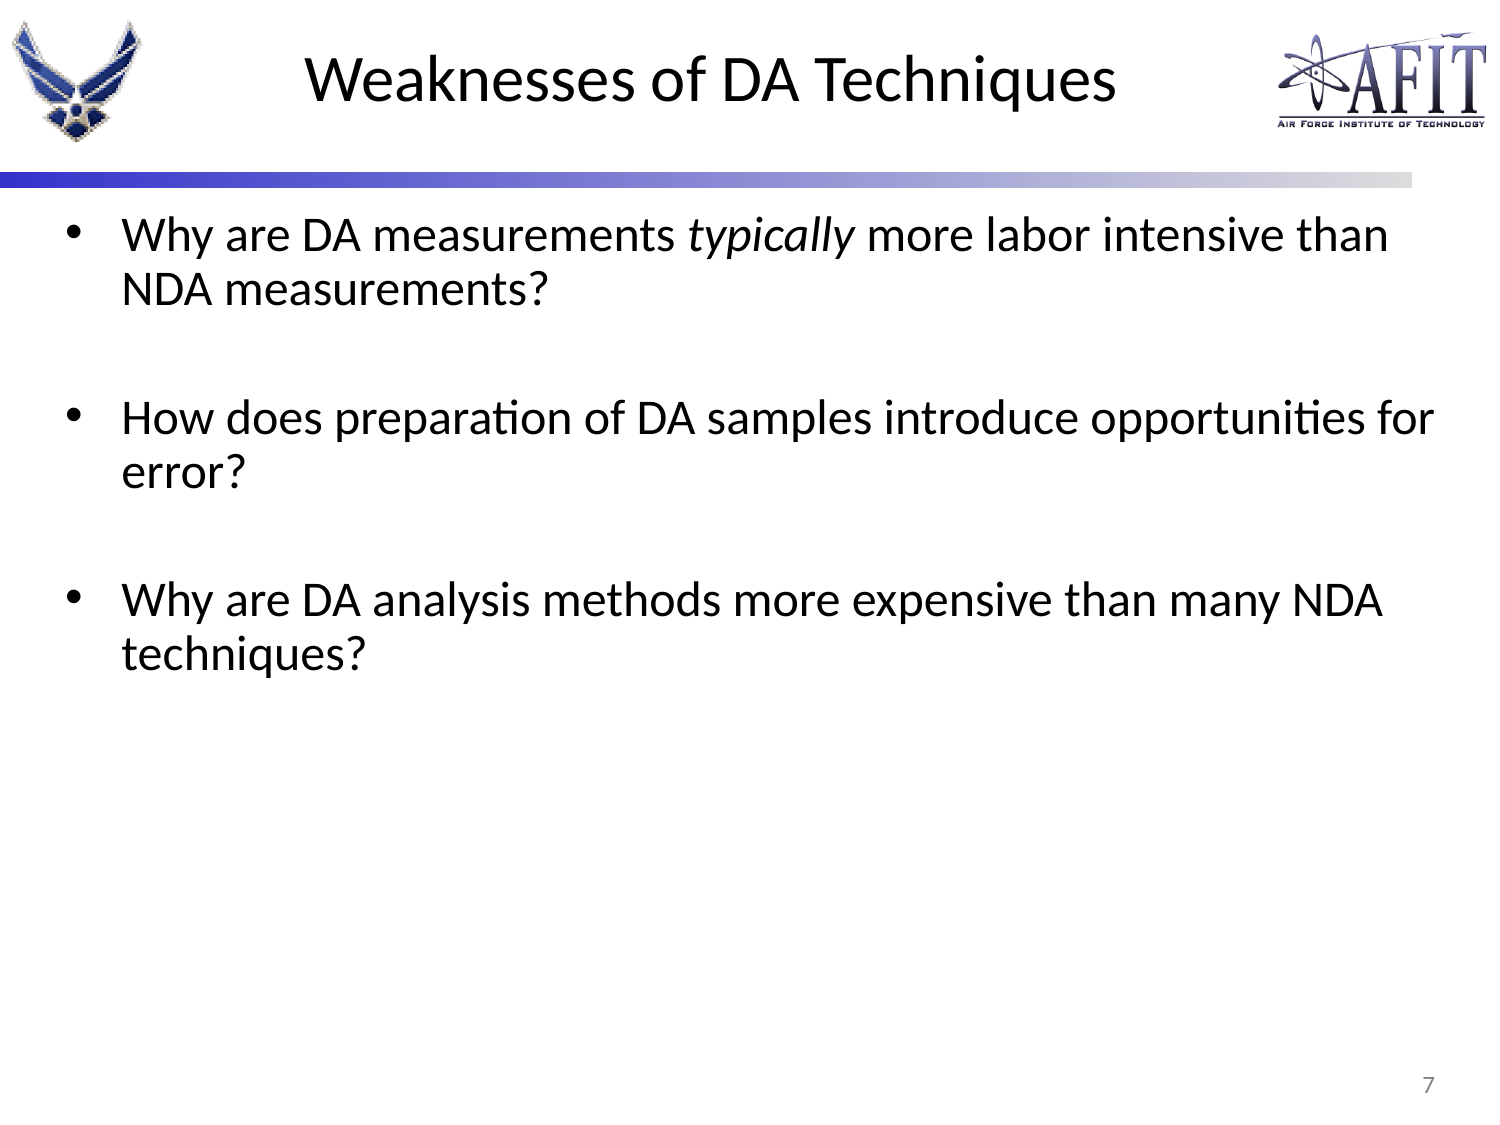

# Weaknesses of DA Techniques
Why are DA measurements typically more labor intensive than NDA measurements?

How does preparation of DA samples introduce opportunities for error?

Why are DA analysis methods more expensive than many NDA techniques?
7